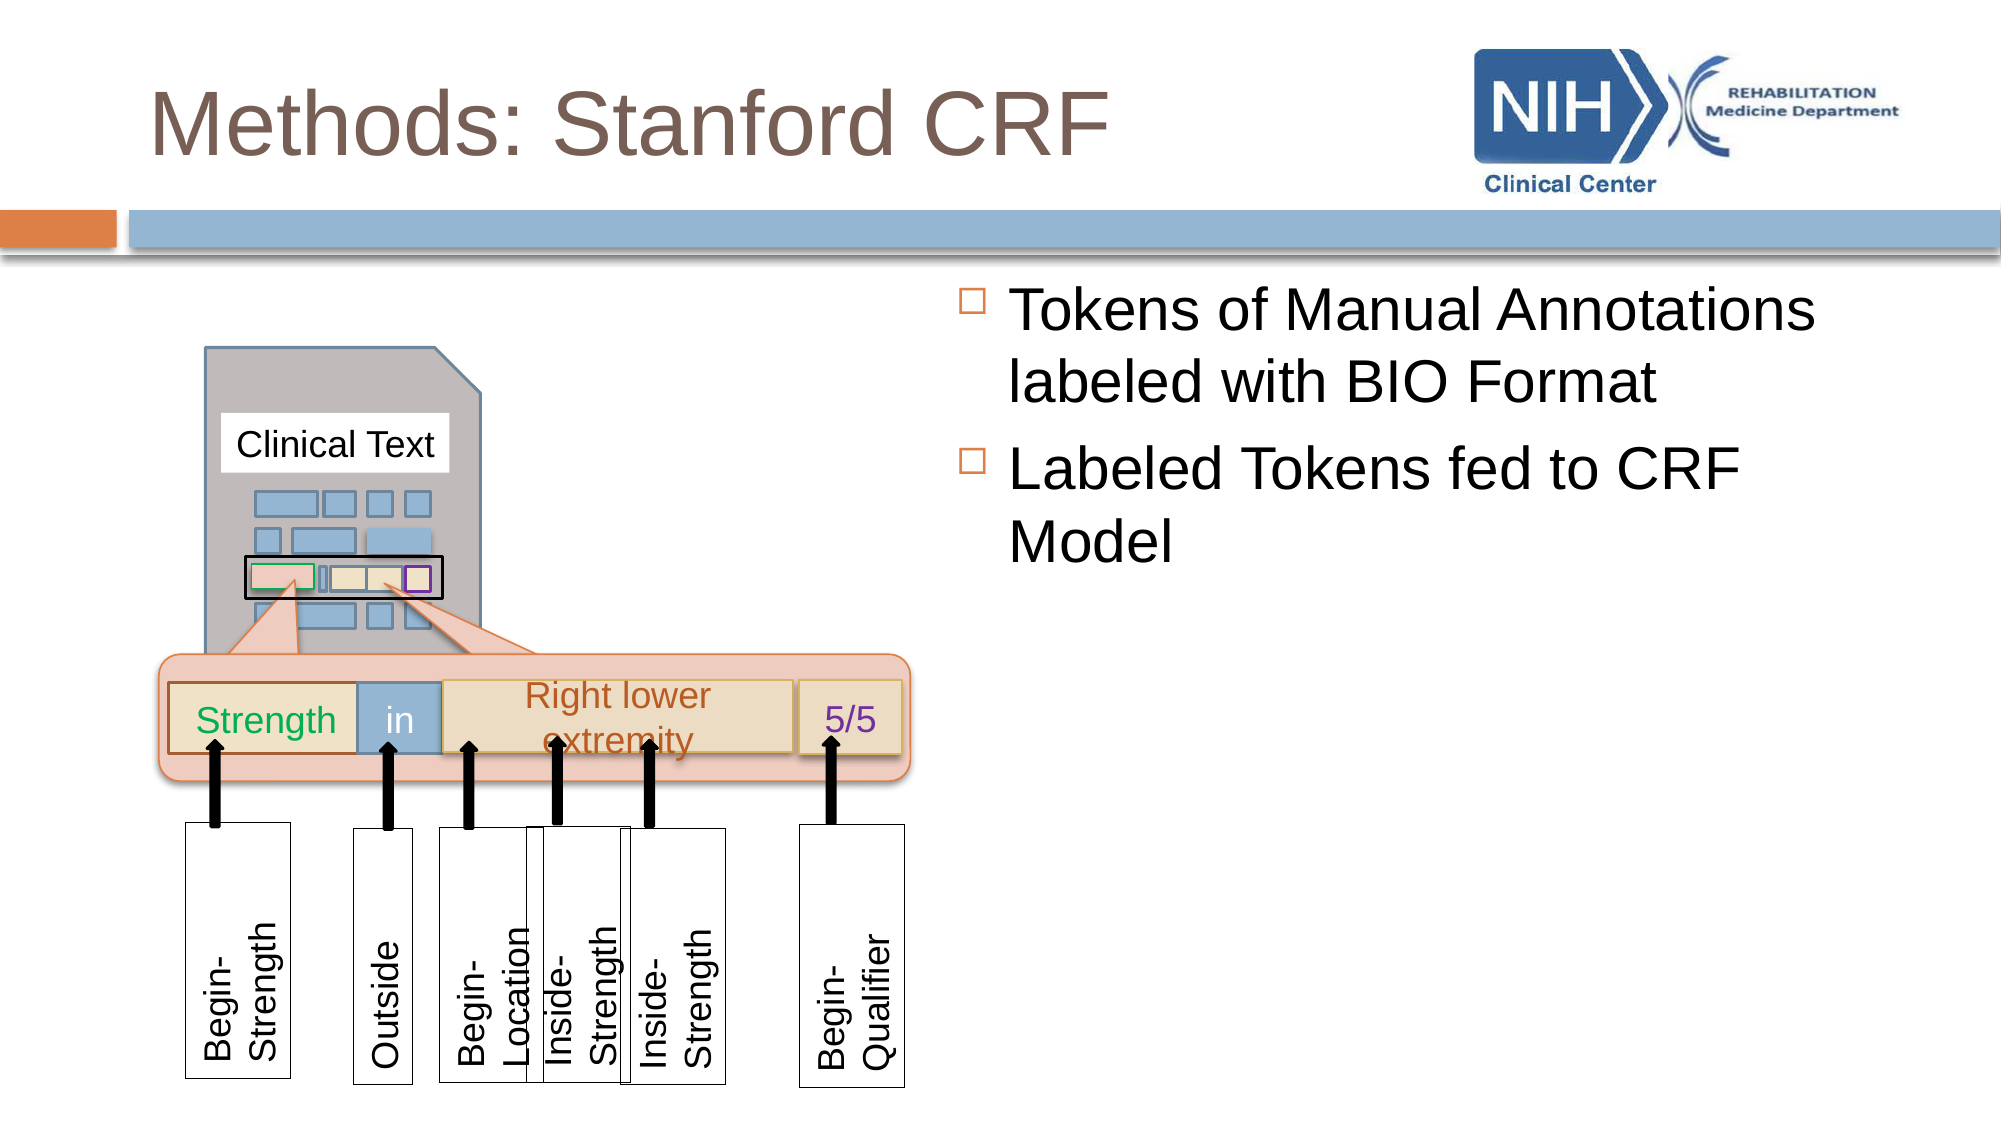

# Methods: Stanford CRF
Tokens of Manual Annotations labeled with BIO Format
Labeled Tokens fed to CRF Model

Clinical Text

Right lower extremity
Strength
in
5/5

Begin-Strength
Inside-Strength
Begin-Location
Begin-Qualifier
Inside-Strength

Outside